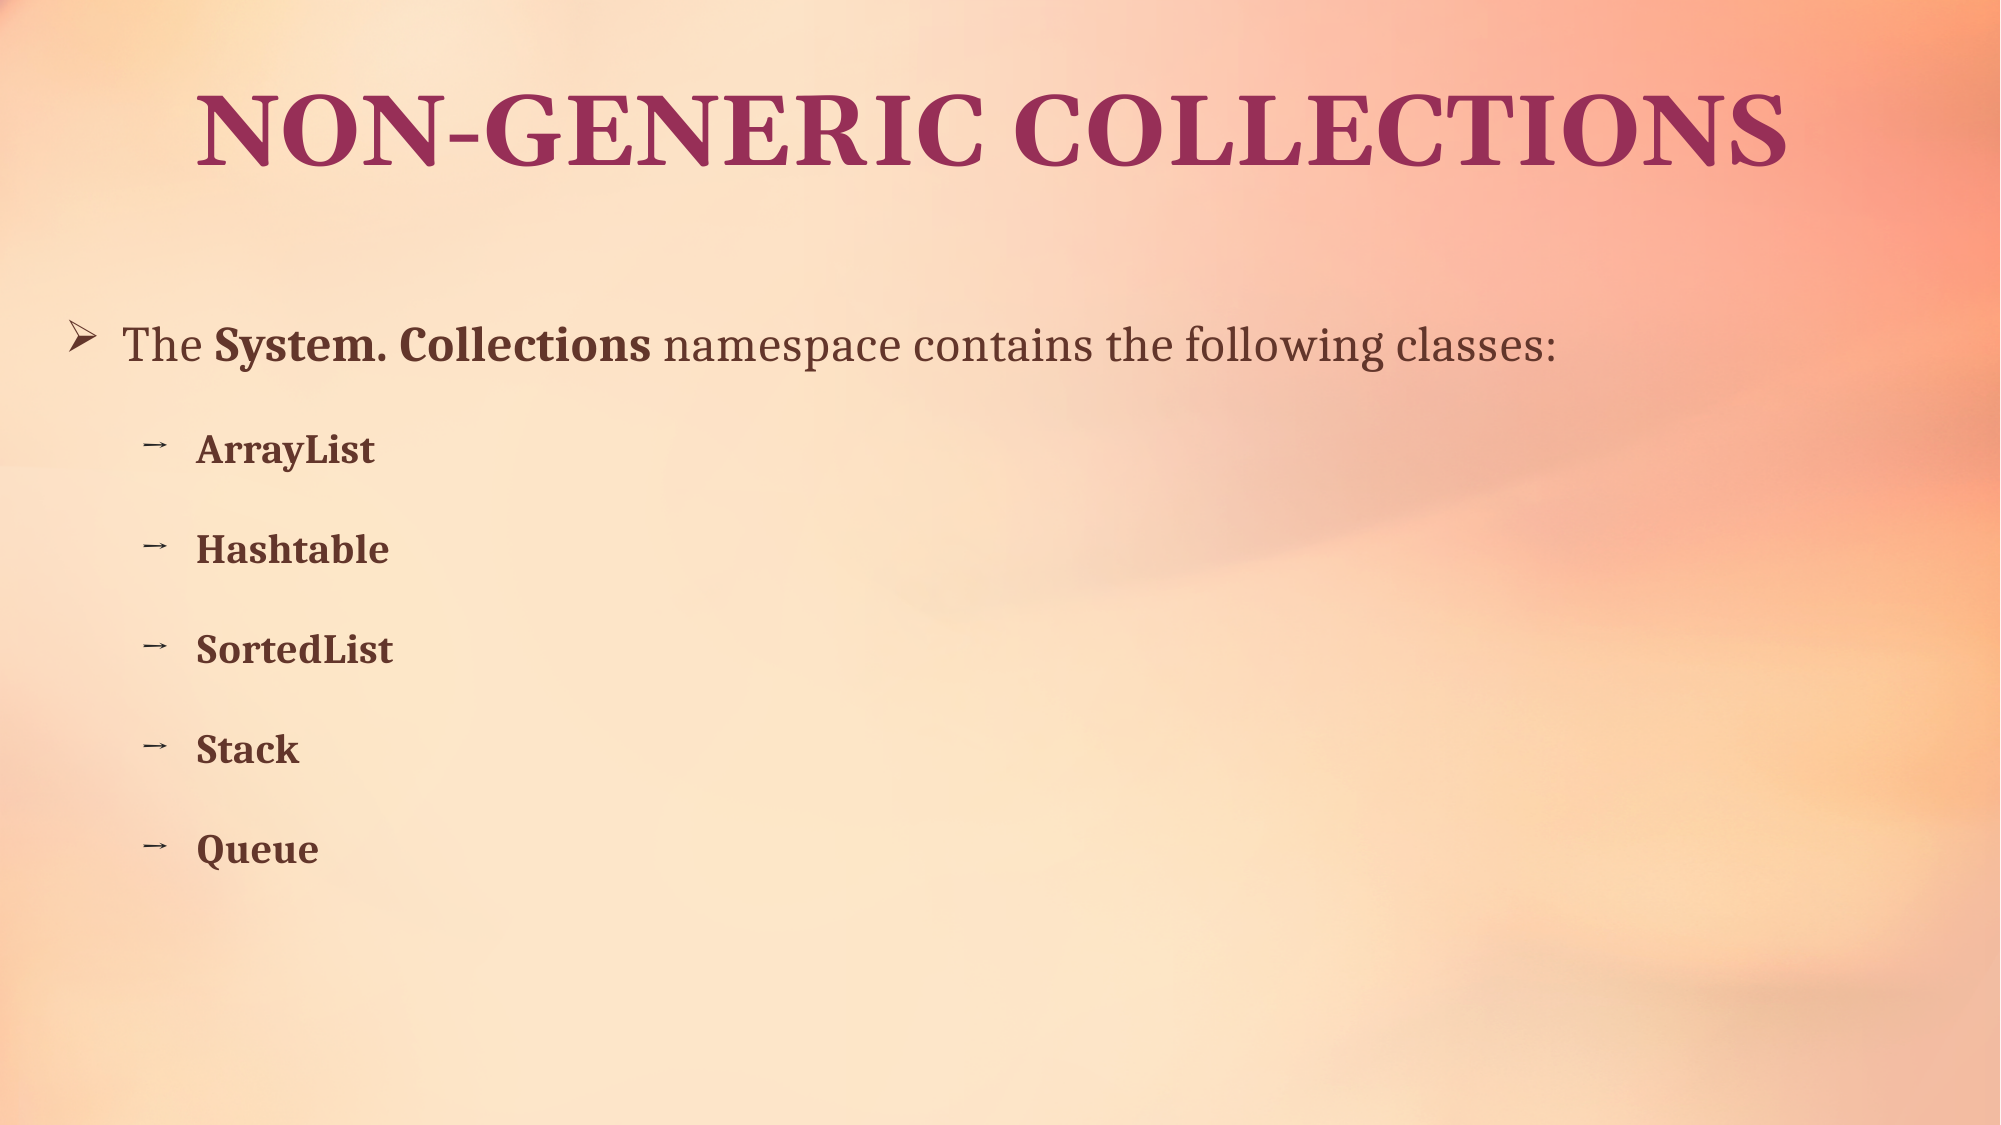

# NON-GENERIC COLLECTIONS
The System. Collections namespace contains the following classes:
ArrayList
Hashtable
SortedList
Stack
Queue